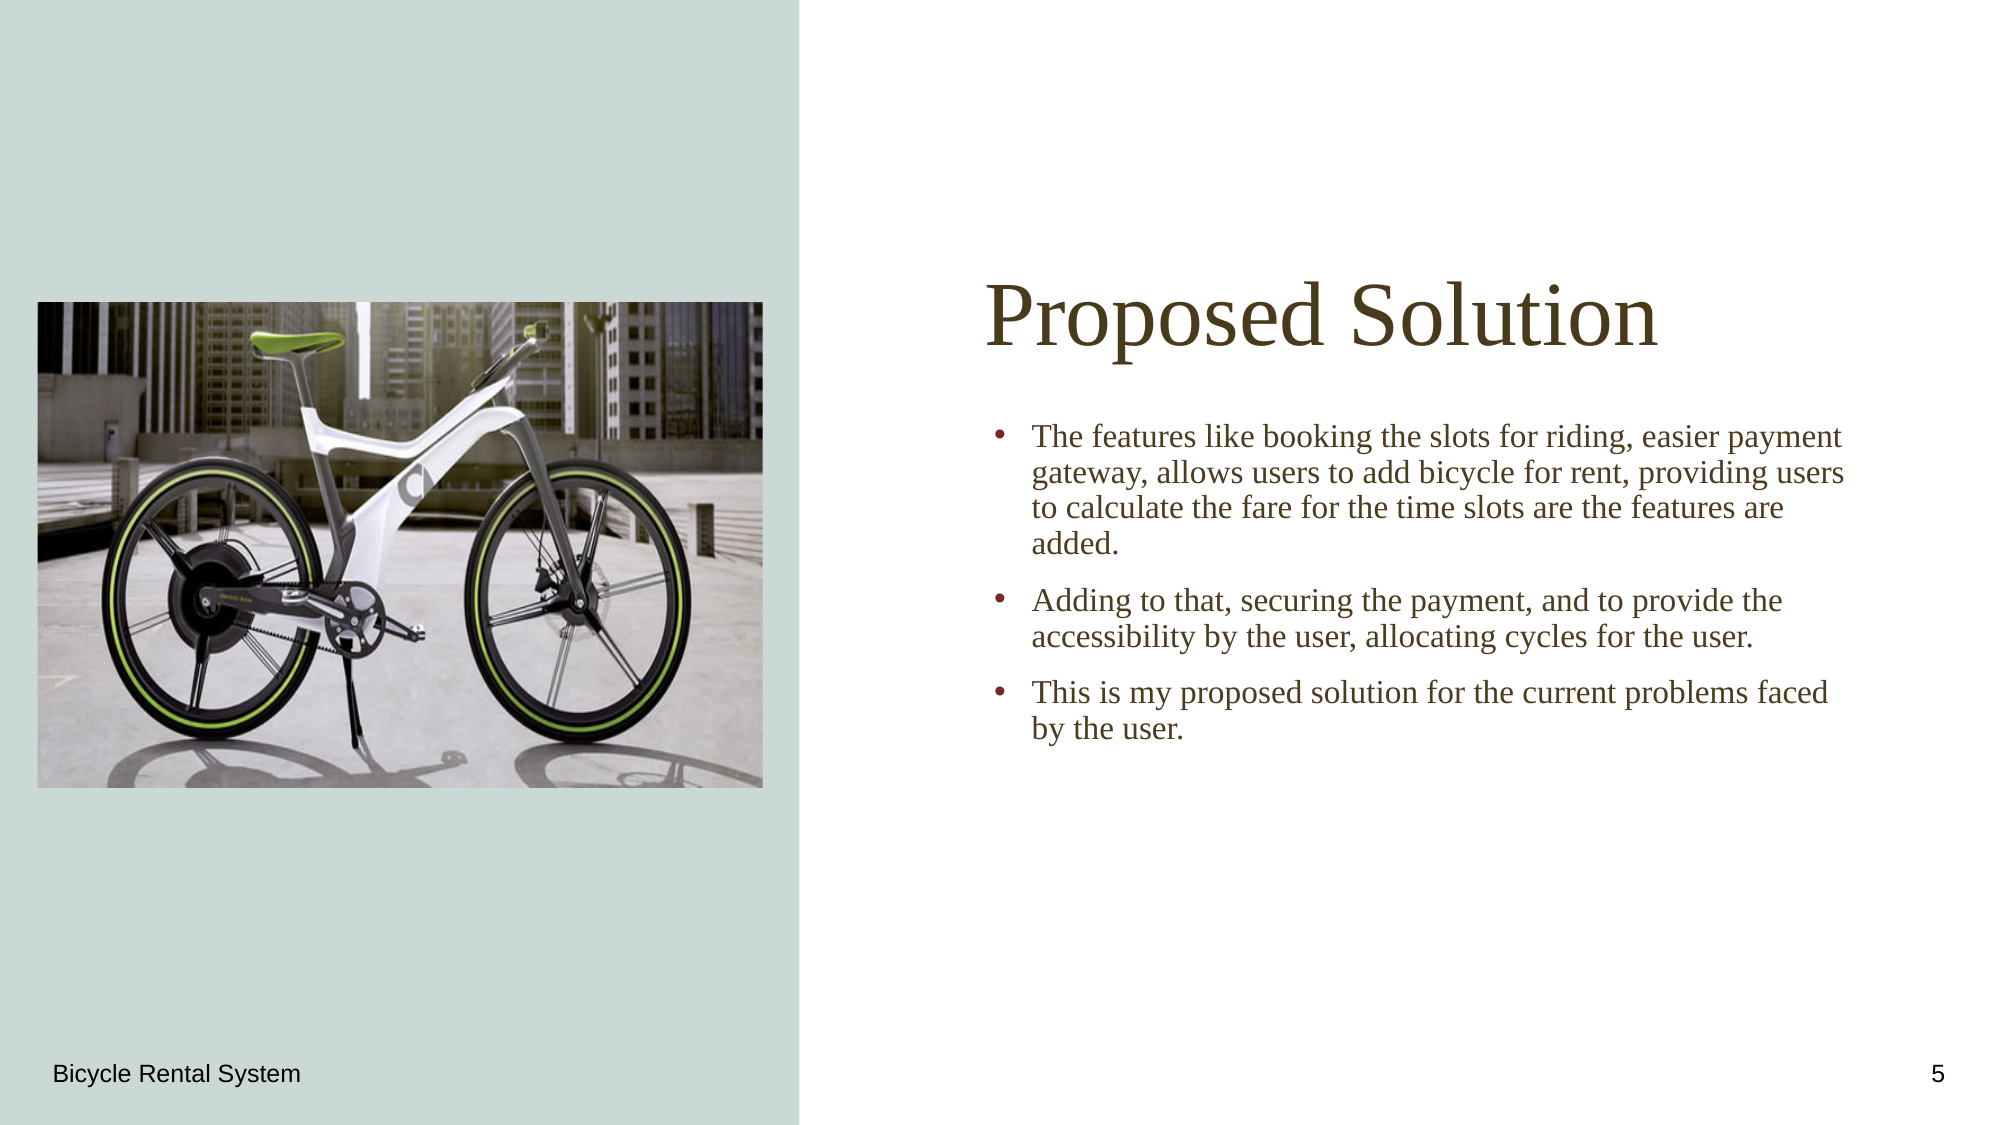

# Proposed Solution

The features like booking the slots for riding, easier payment gateway, allows users to add bicycle for rent, providing users to calculate the fare for the time slots are the features are added.
Adding to that, securing the payment, and to provide the accessibility by the user, allocating cycles for the user.
This is my proposed solution for the current problems faced by the user.
Bicycle Rental System
5